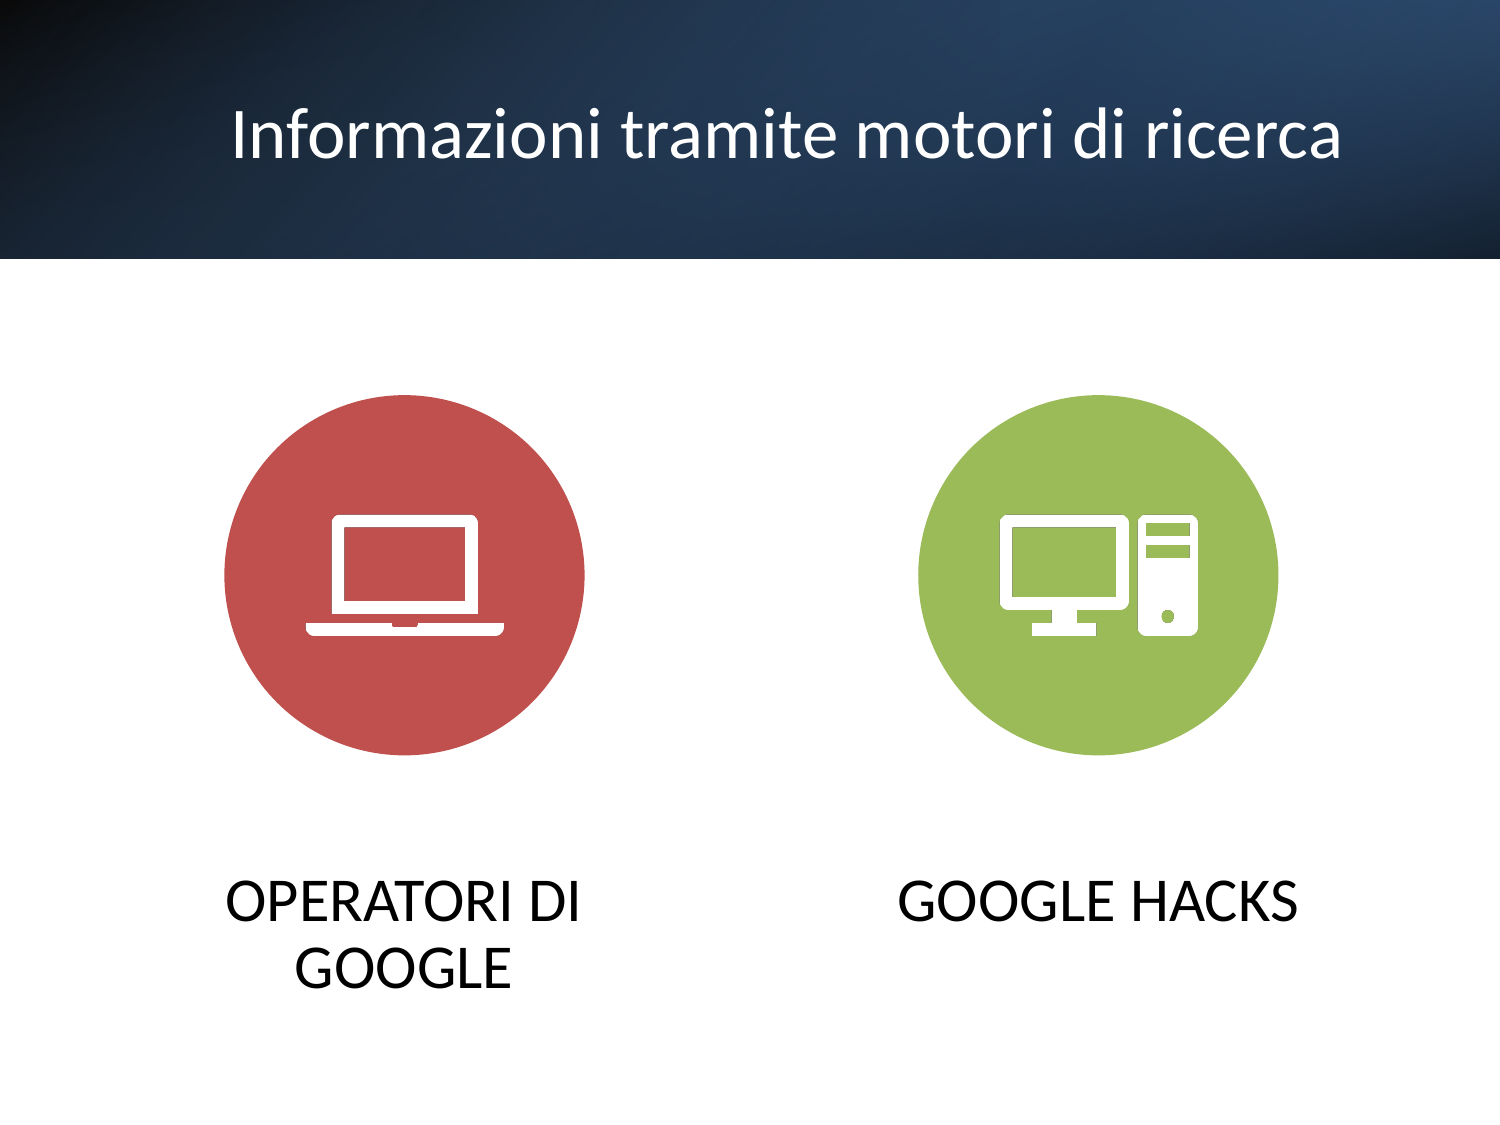

# Informazioni tramite motori di ricerca
Operatori di google
Google hacks